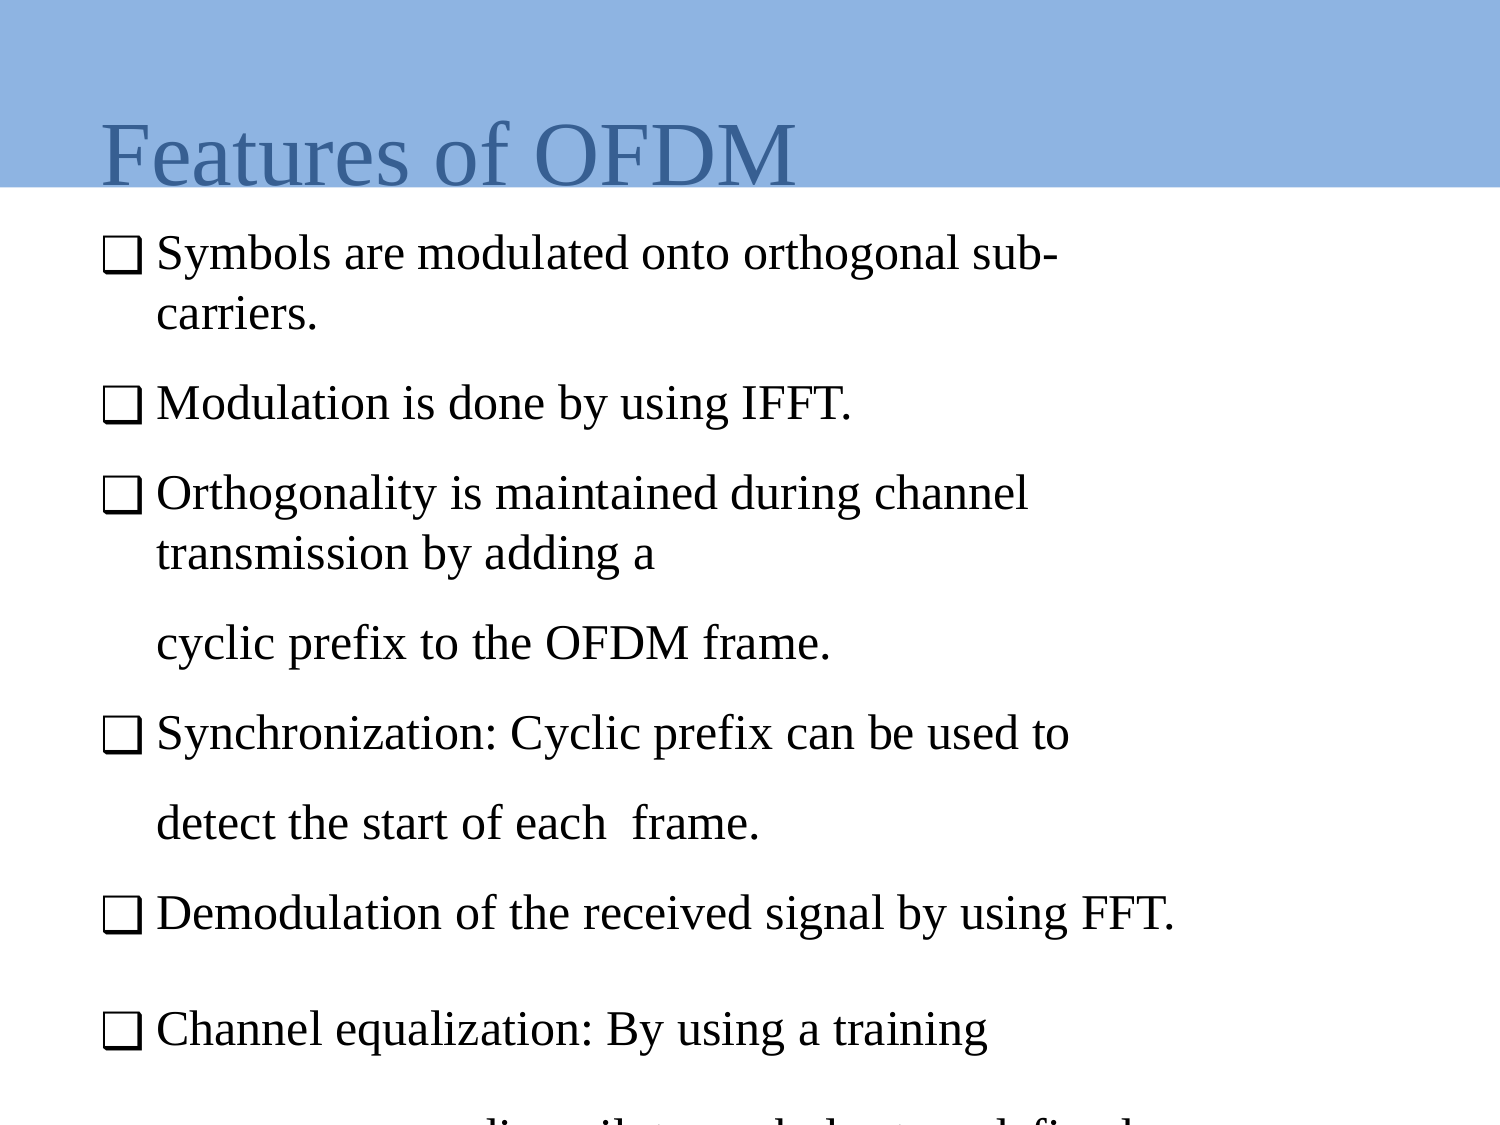

# Features of OFDM
Symbols are modulated onto orthogonal sub-carriers.
Modulation is done by using IFFT.
Orthogonality is maintained during channel transmission by adding a
cyclic prefix to the OFDM frame.
Synchronization: Cyclic prefix can be used to detect the start of each  frame.
Demodulation of the received signal by using FFT.
Channel equalization: By using a training sequence or sending pilot  symbols at predefined sub-carriers.
Decoding and de-interleaving.